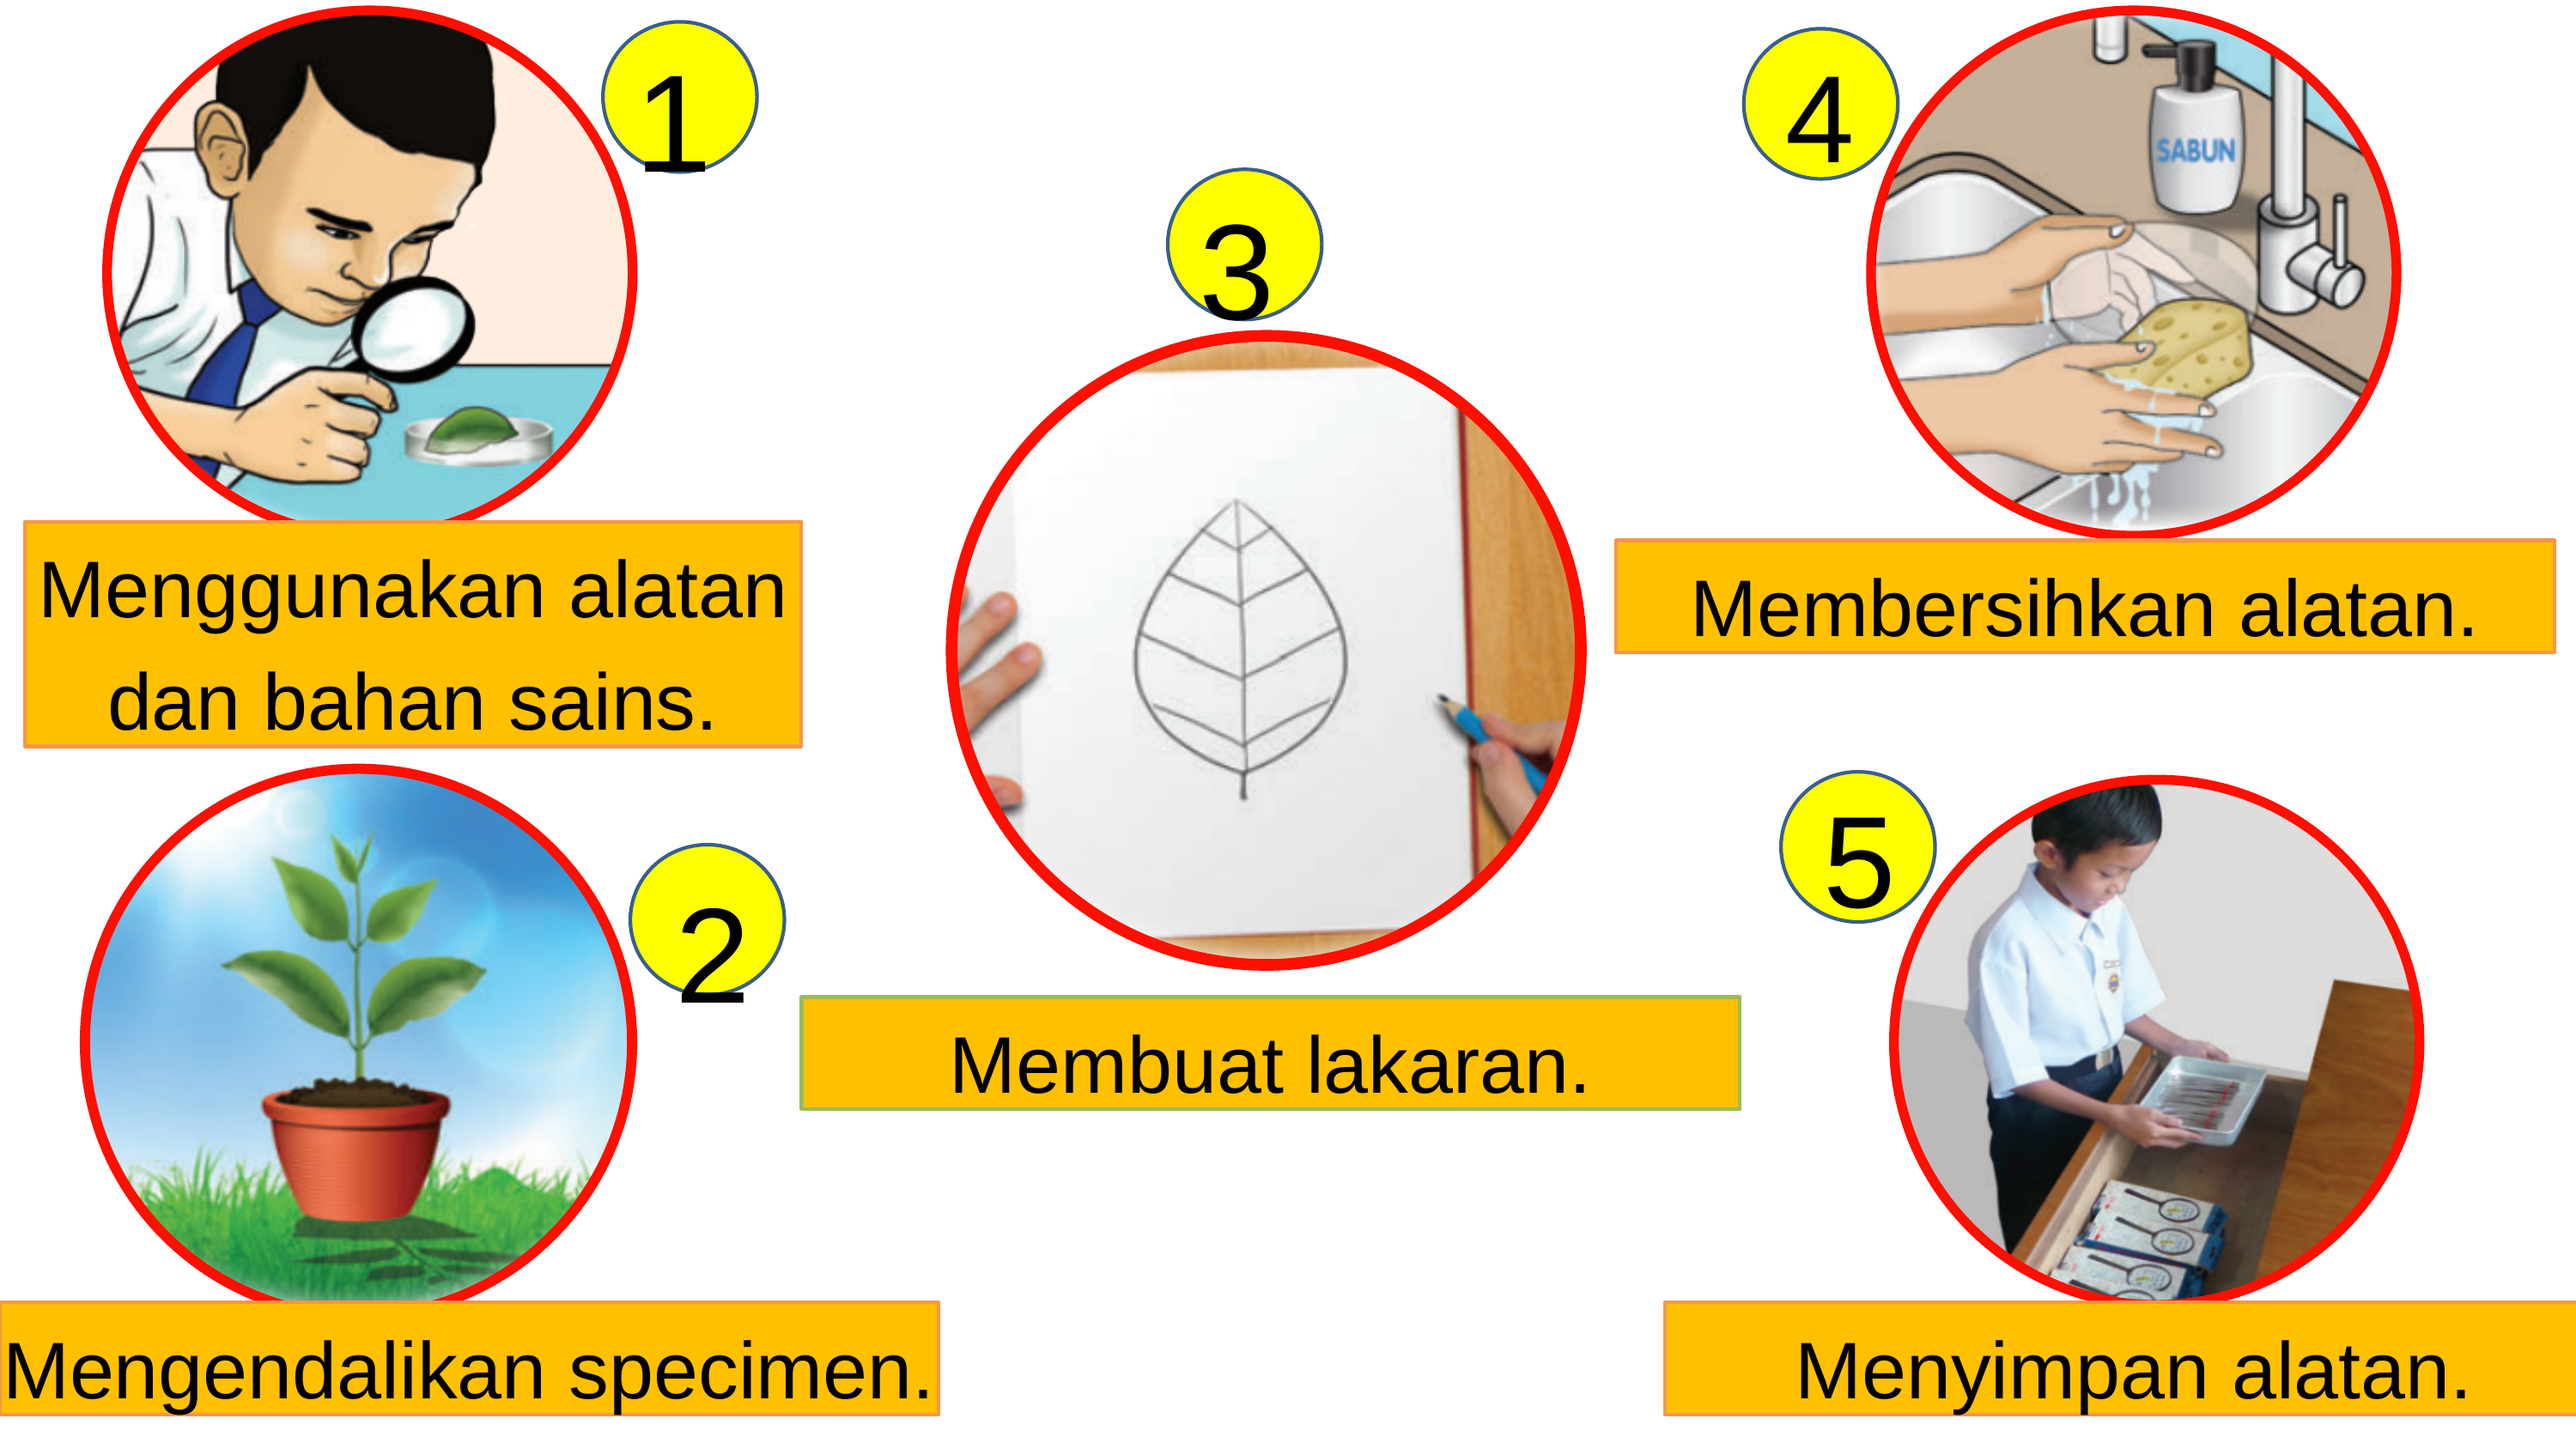

1
4

3

Menggunakan alatan dan bahan sains.
Membersihkan alatan.
5

2

Membuat lakaran.
Mengendalikan specimen.
Menyimpan alatan.